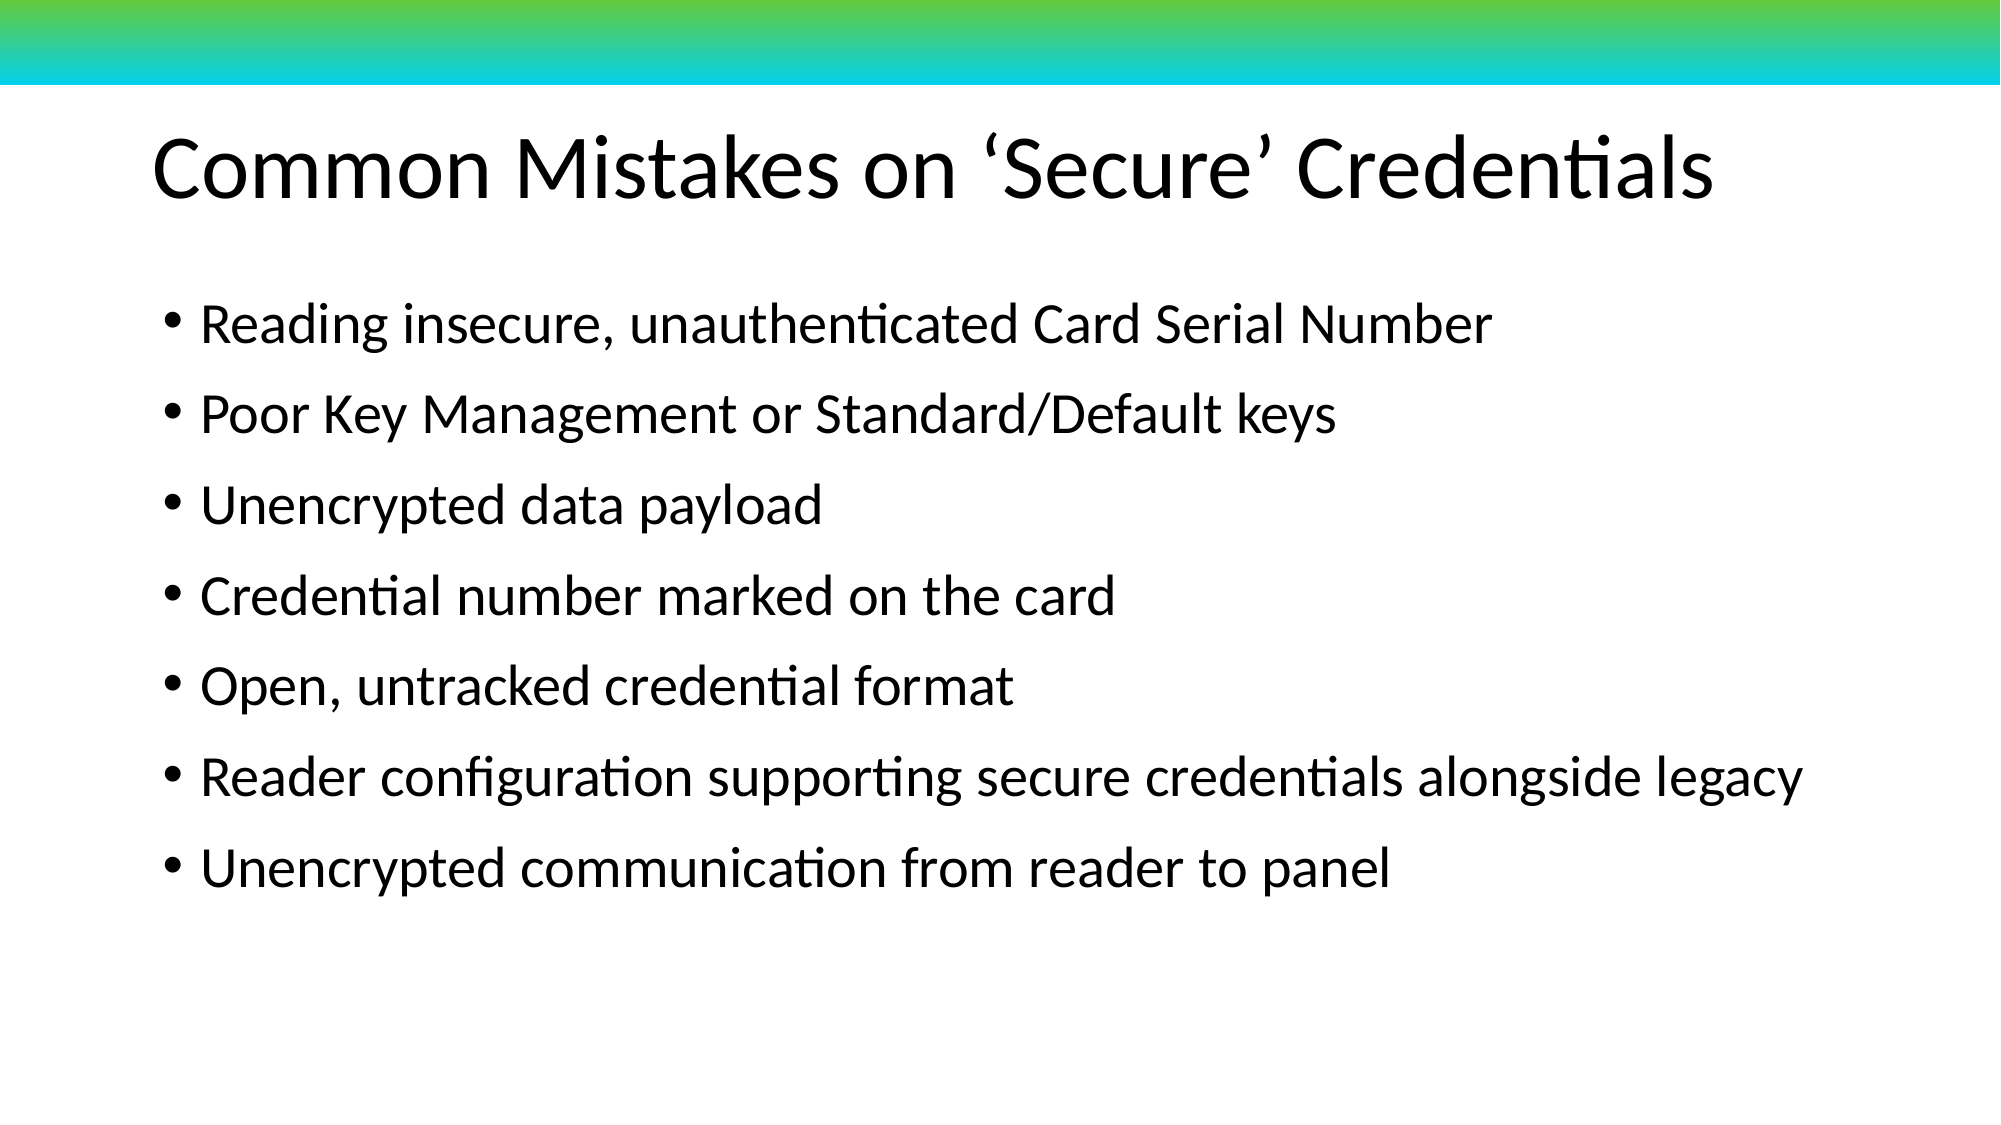

# Common Mistakes on ‘Secure’ Credentials
Reading insecure, unauthenticated Card Serial Number
Poor Key Management or Standard/Default keys
Unencrypted data payload
Credential number marked on the card
Open, untracked credential format
Reader configuration supporting secure credentials alongside legacy
Unencrypted communication from reader to panel